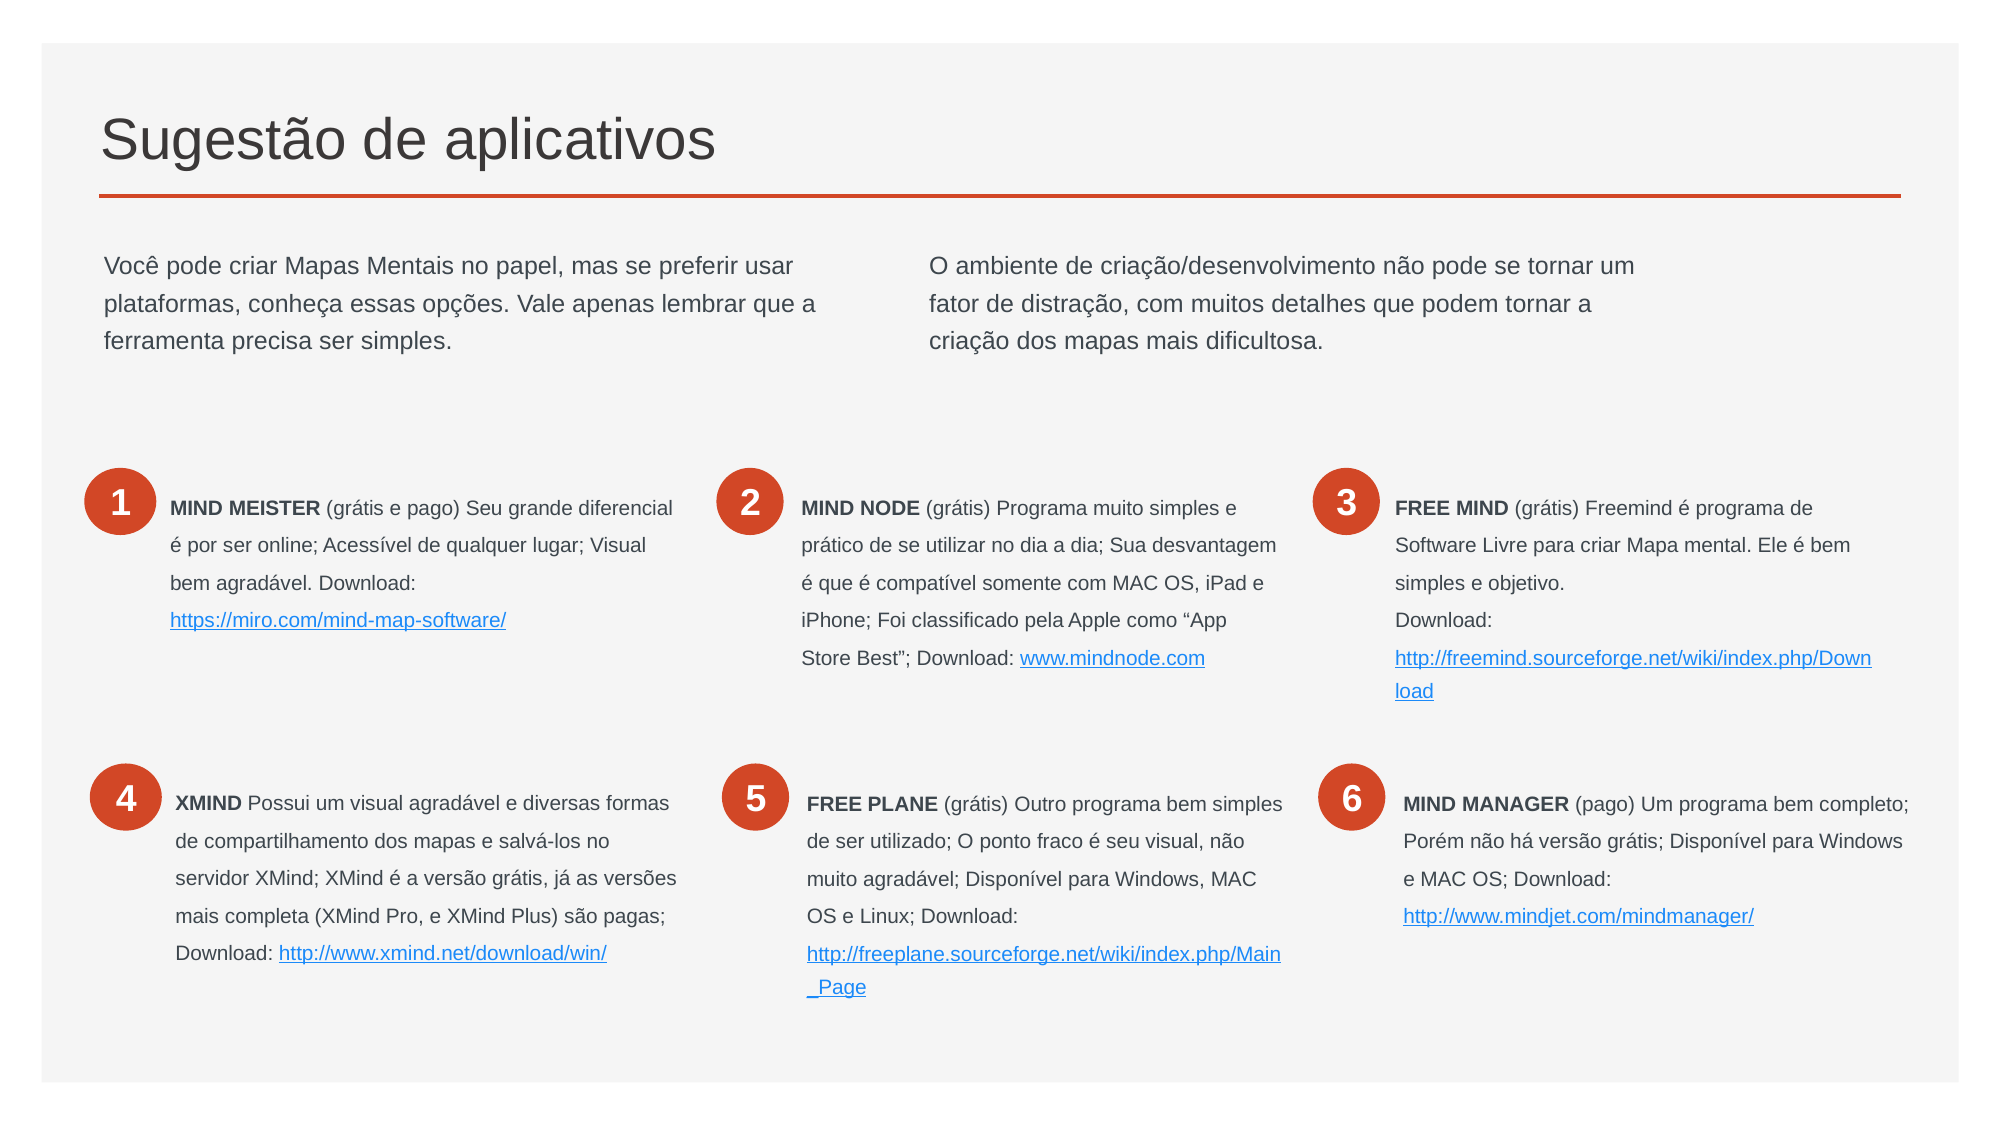

# Sugestão de aplicativos
Você pode criar Mapas Mentais no papel, mas se preferir usar plataformas, conheça essas opções. Vale apenas lembrar que a ferramenta precisa ser simples.
O ambiente de criação/desenvolvimento não pode se tornar um fator de distração, com muitos detalhes que podem tornar a criação dos mapas mais dificultosa.

1

2

3
MIND MEISTER (grátis e pago) Seu grande diferencial é por ser online; Acessível de qualquer lugar; Visual bem agradável. Download: https://miro.com/mind-map-software/
MIND NODE (grátis) Programa muito simples e prático de se utilizar no dia a dia; Sua desvantagem é que é compatível somente com MAC OS, iPad e iPhone; Foi classificado pela Apple como “App Store Best”; Download: www.mindnode.com
FREE MIND (grátis) Freemind é programa de Software Livre para criar Mapa mental. Ele é bem simples e objetivo.
Download: http://freemind.sourceforge.net/wiki/index.php/Download

4

5

6
MIND MANAGER (pago) Um programa bem completo; Porém não há versão grátis; Disponível para Windows e MAC OS; Download: http://www.mindjet.com/mindmanager/
XMIND Possui um visual agradável e diversas formas de compartilhamento dos mapas e salvá-los no servidor XMind; XMind é a versão grátis, já as versões mais completa (XMind Pro, e XMind Plus) são pagas; Download: http://www.xmind.net/download/win/
FREE PLANE (grátis) Outro programa bem simples de ser utilizado; O ponto fraco é seu visual, não muito agradável; Disponível para Windows, MAC OS e Linux; Download: http://freeplane.sourceforge.net/wiki/index.php/Main_Page